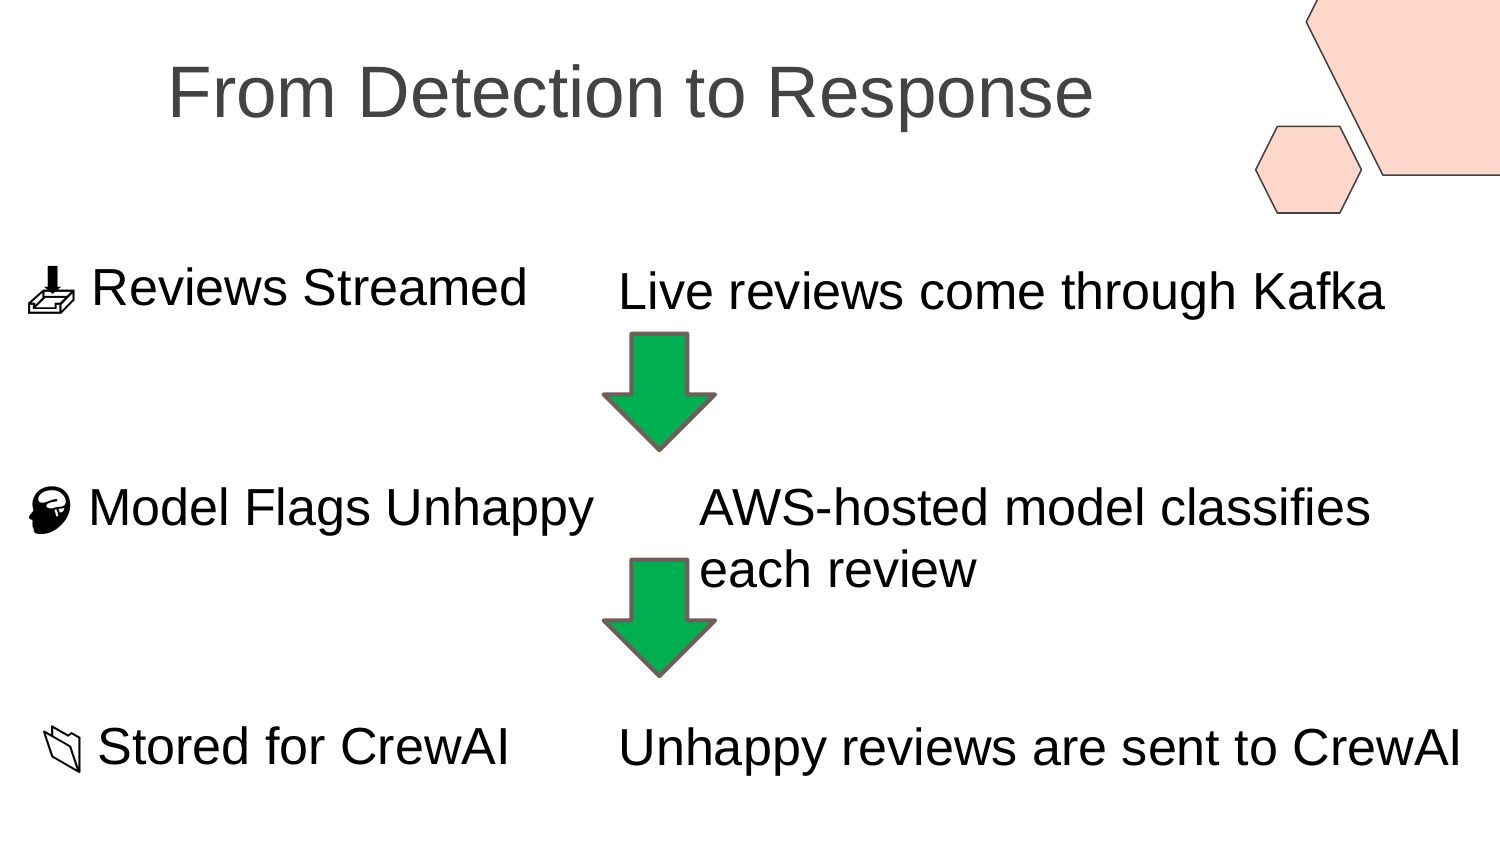

# From Detection to Response
| 📥 Reviews Streamed |
| --- |
| Live reviews come through Kafka |
| --- |

🧠 Model Flags Unhappy
AWS-hosted model classifies each review

📂 Stored for CrewAI
Unhappy reviews are sent to CrewAI